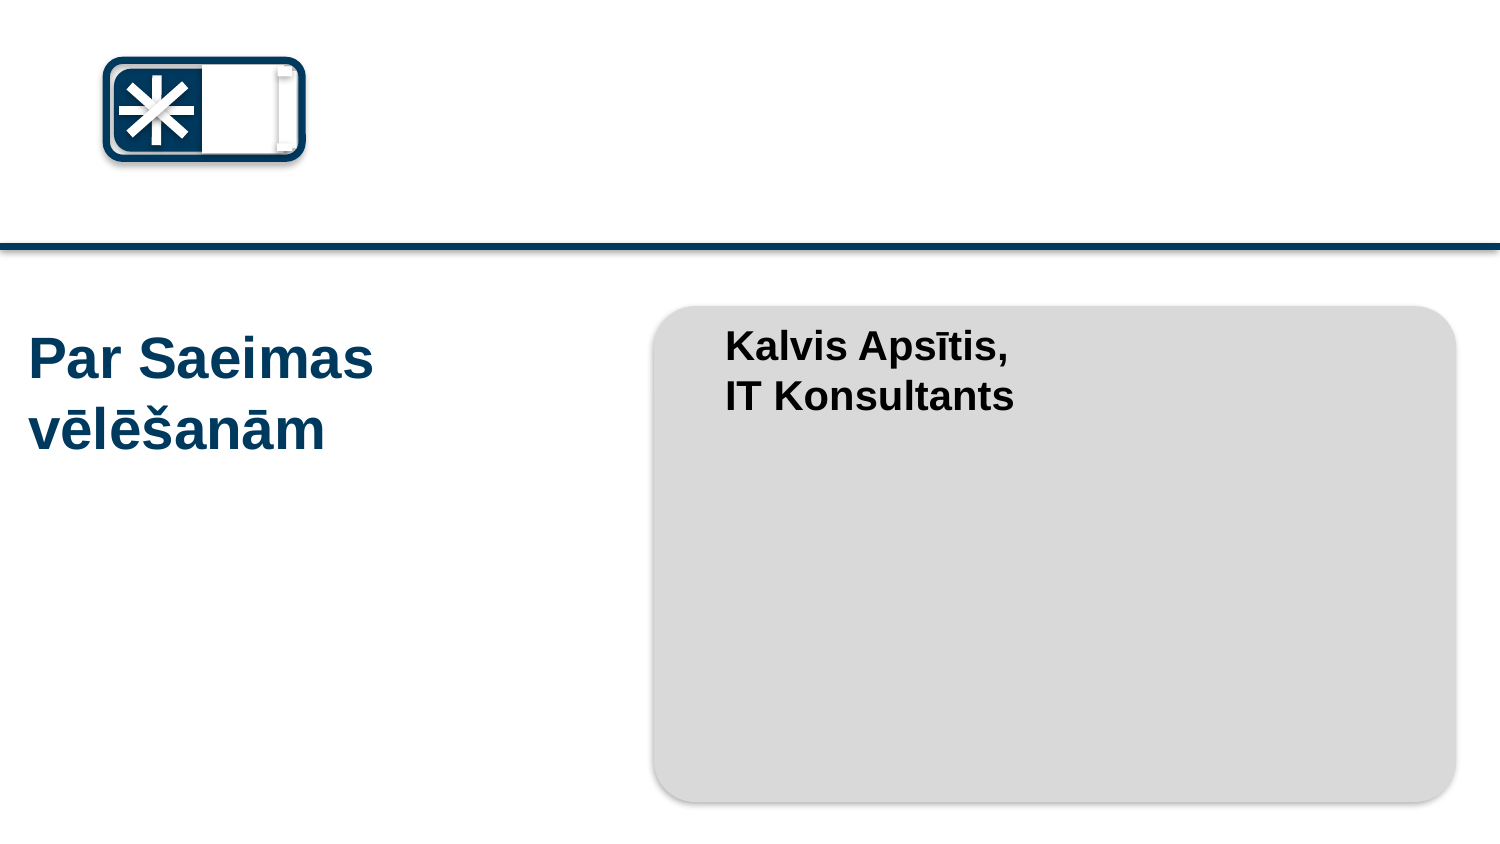

# Par Saeimas vēlēšanām
Kalvis Apsītis,
IT Konsultants